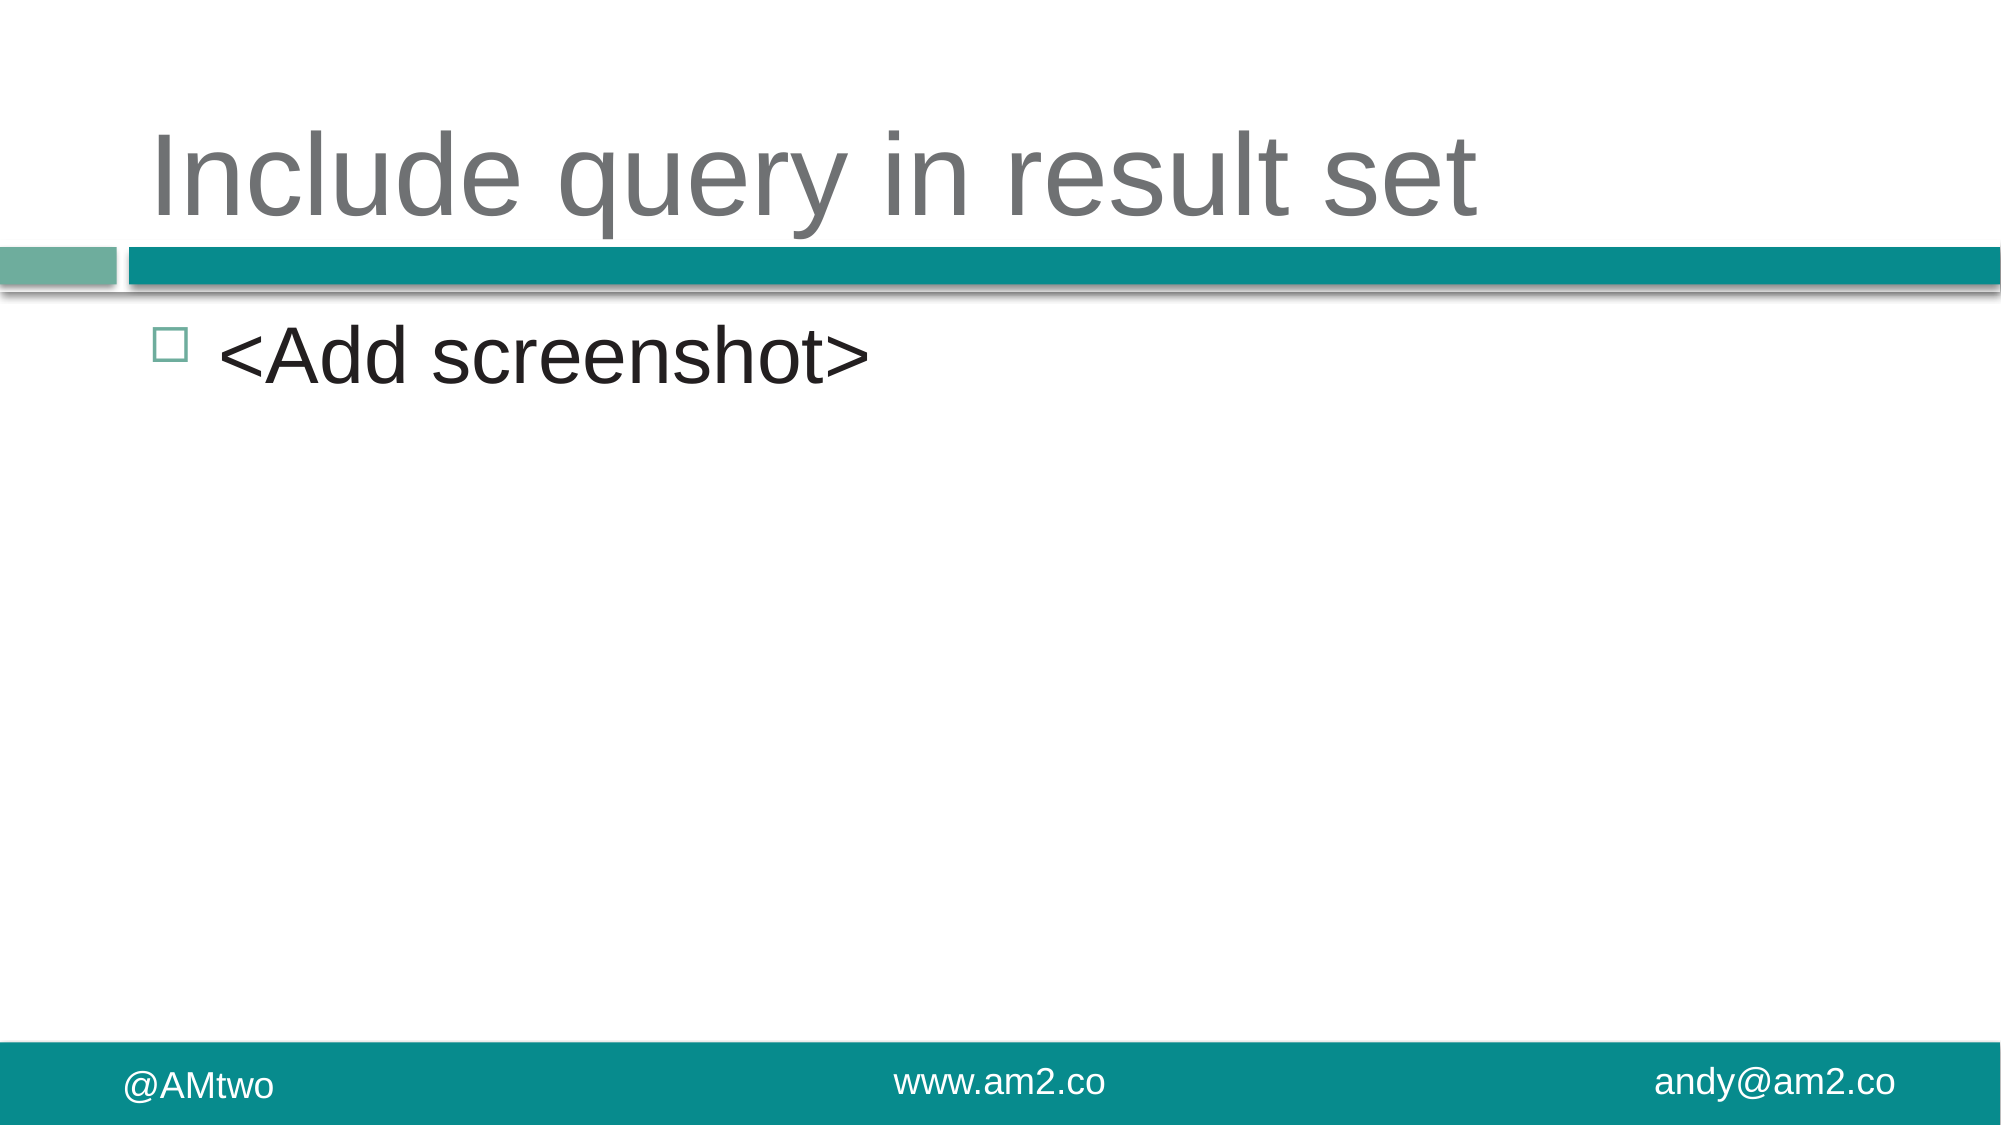

# Include query in result set
<Add screenshot>